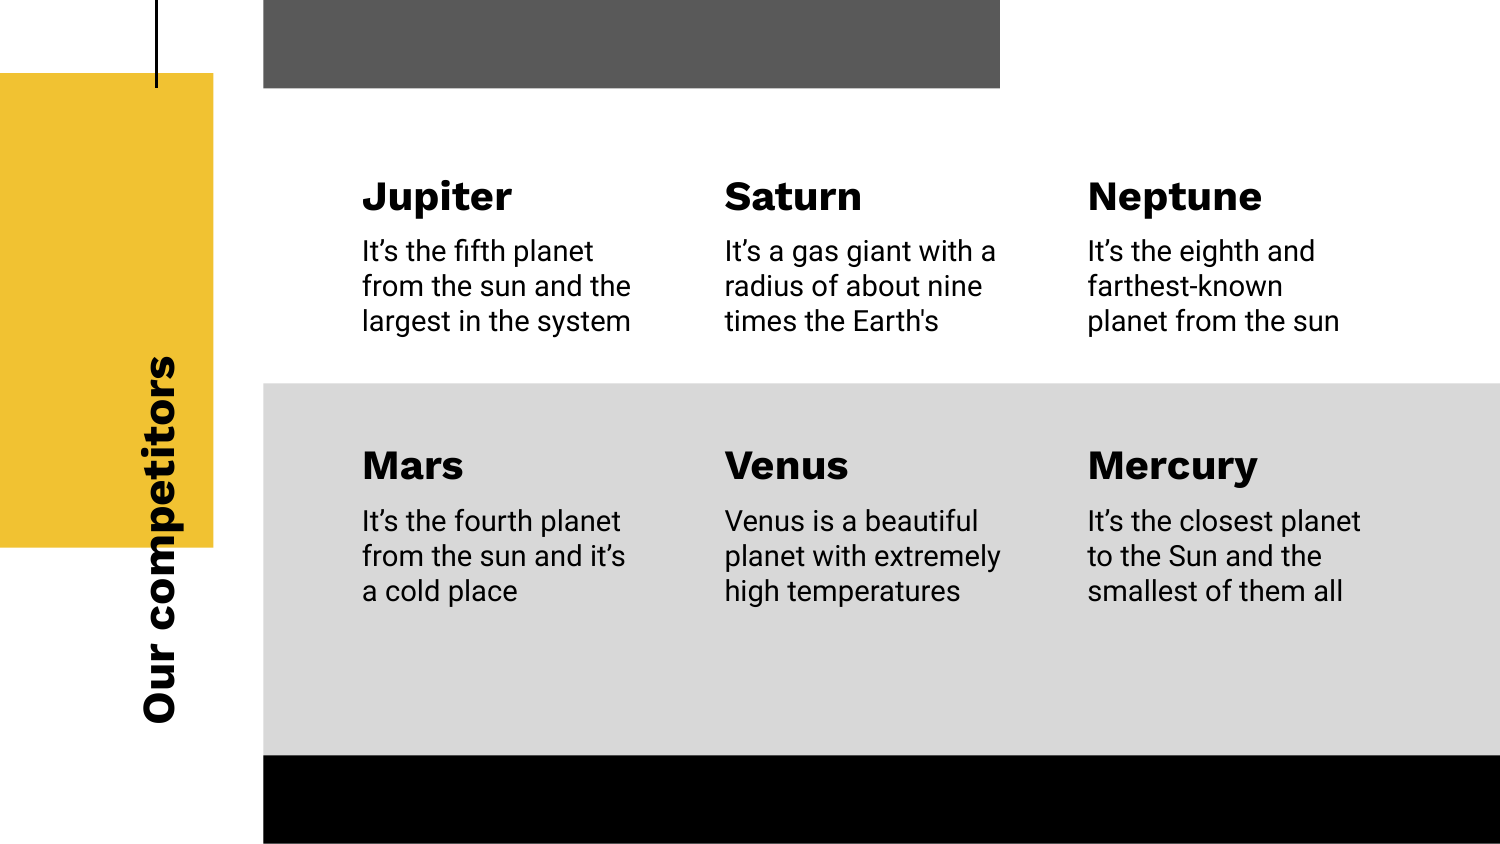

Jupiter
Saturn
Neptune
It’s the fifth planet from the sun and the largest in the system
It’s a gas giant with a radius of about nine times the Earth's
It’s the eighth and farthest-known planet from the sun
# Our competitors
Mars
Venus
Mercury
It’s the fourth planet from the sun and it’s a cold place
Venus is a beautiful planet with extremely high temperatures
It’s the closest planet to the Sun and the smallest of them all